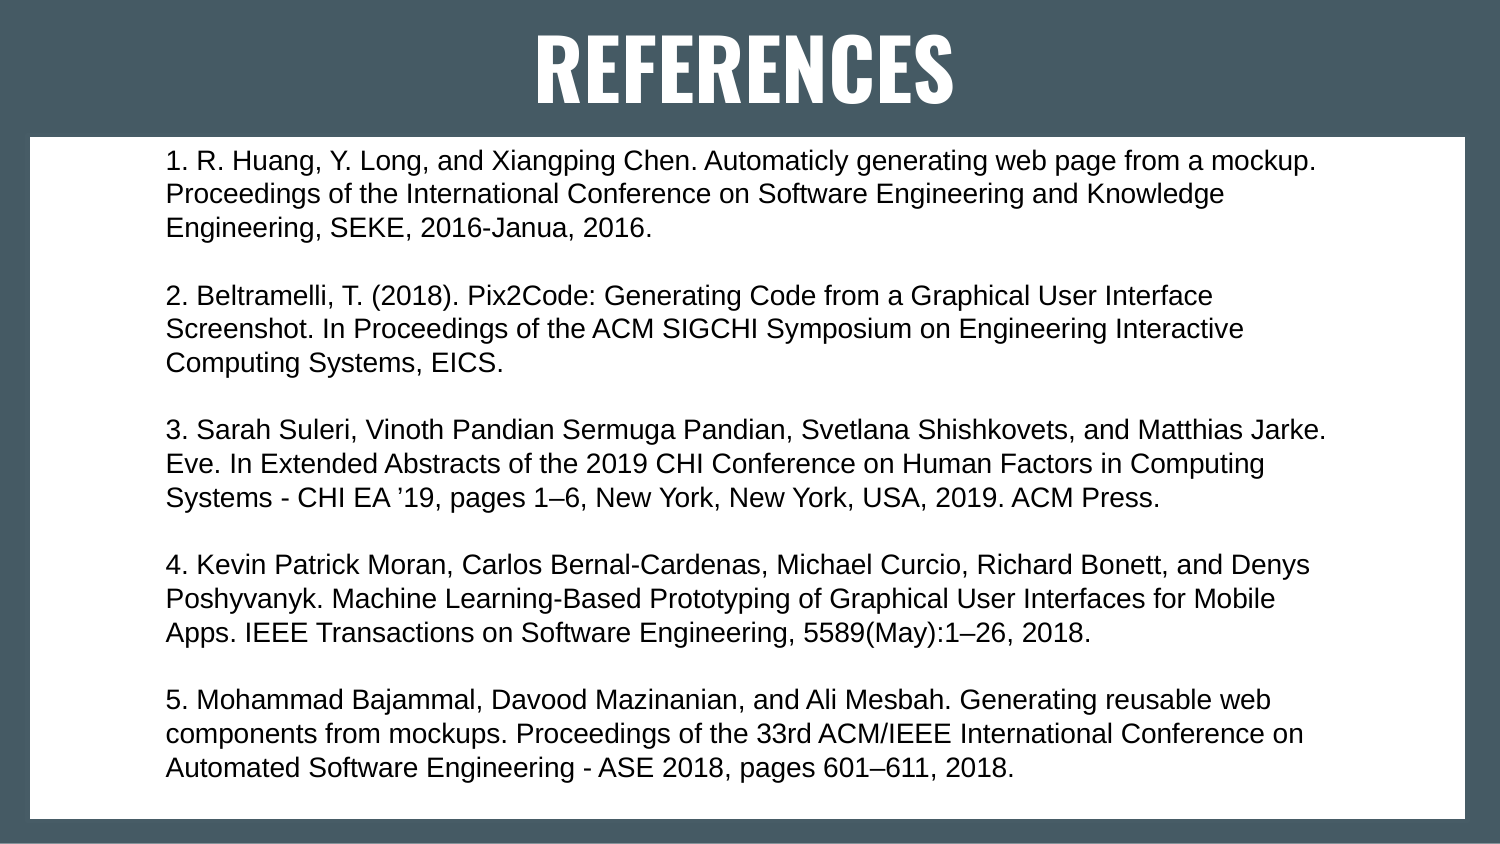

# REFERENCES
1. R. Huang, Y. Long, and Xiangping Chen. Automaticly generating web page from a mockup.
Proceedings of the International Conference on Software Engineering and Knowledge
Engineering, SEKE, 2016-Janua, 2016.

2. Beltramelli, T. (2018). Pix2Code: Generating Code from a Graphical User Interface
Screenshot. In Proceedings of the ACM SIGCHI Symposium on Engineering Interactive
Computing Systems, EICS.

3. Sarah Suleri, Vinoth Pandian Sermuga Pandian, Svetlana Shishkovets, and Matthias Jarke.
Eve. In Extended Abstracts of the 2019 CHI Conference on Human Factors in Computing
Systems - CHI EA ’19, pages 1–6, New York, New York, USA, 2019. ACM Press.

4. Kevin Patrick Moran, Carlos Bernal-Cardenas, Michael Curcio, Richard Bonett, and Denys
Poshyvanyk. Machine Learning-Based Prototyping of Graphical User Interfaces for Mobile
Apps. IEEE Transactions on Software Engineering, 5589(May):1–26, 2018.

5. Mohammad Bajammal, Davood Mazinanian, and Ali Mesbah. Generating reusable web
components from mockups. Proceedings of the 33rd ACM/IEEE International Conference on
Automated Software Engineering - ASE 2018, pages 601–611, 2018.